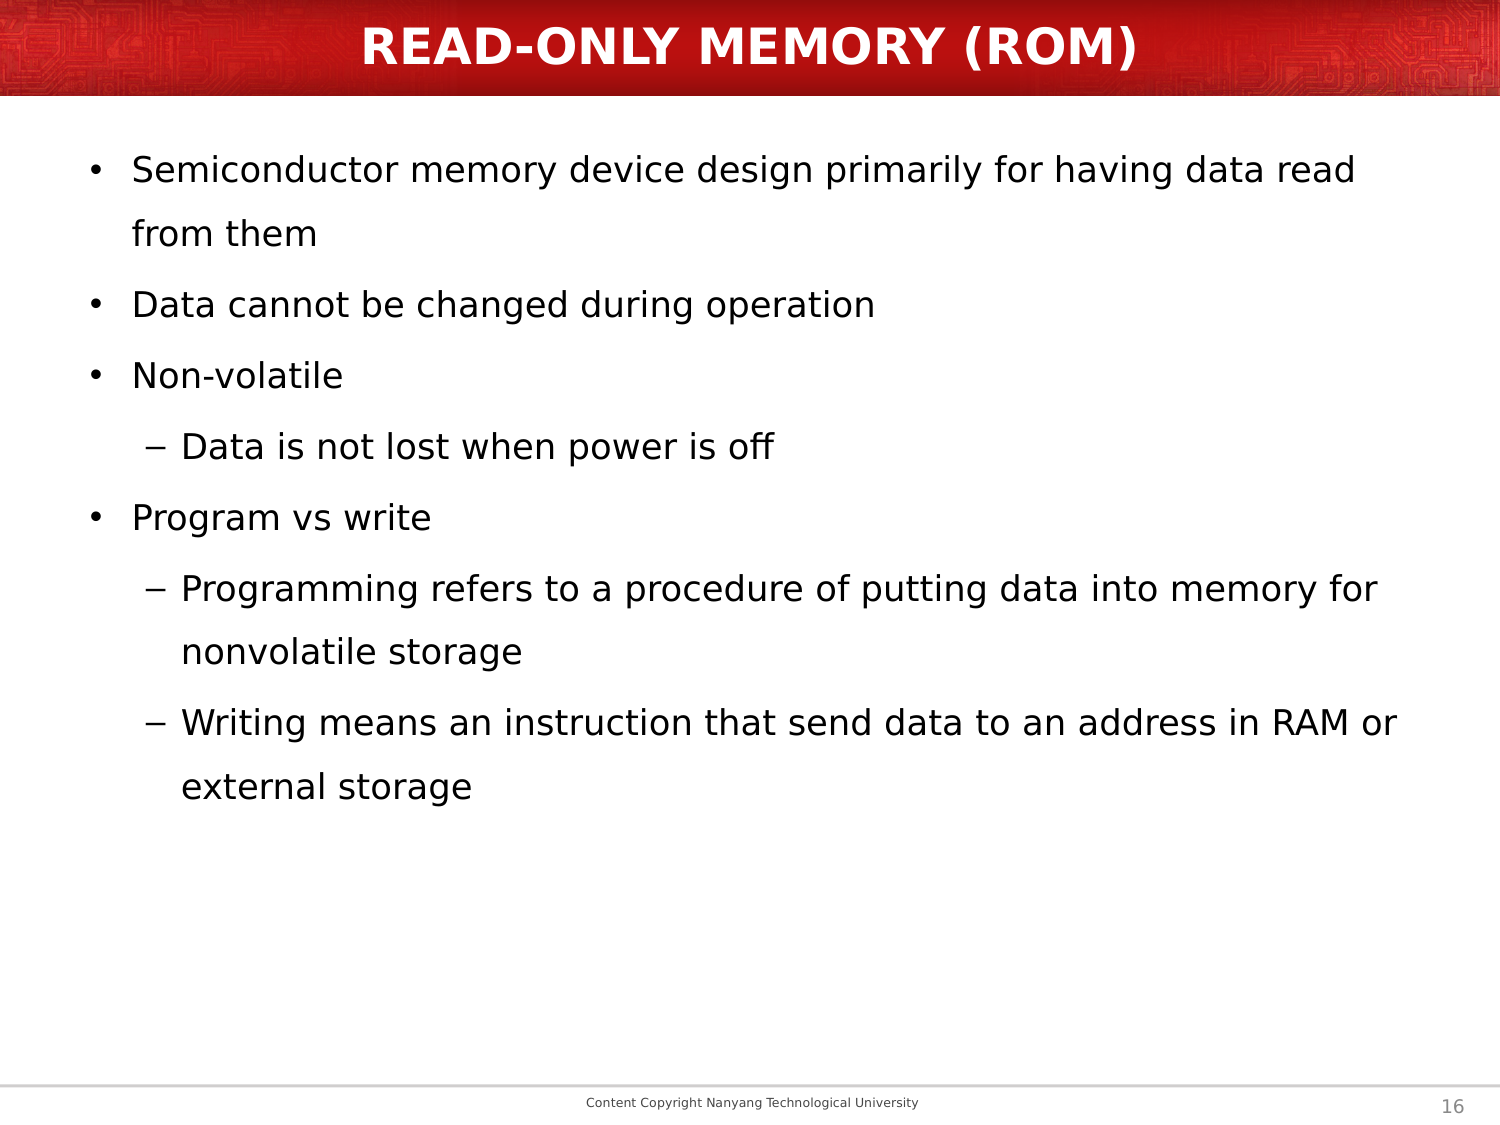

# READ-ONLY MEMORY (ROM)
Semiconductor memory device design primarily for having data read from them
Data cannot be changed during operation
Non-volatile
Data is not lost when power is off
Program vs write
Programming refers to a procedure of putting data into memory for nonvolatile storage
Writing means an instruction that send data to an address in RAM or external storage